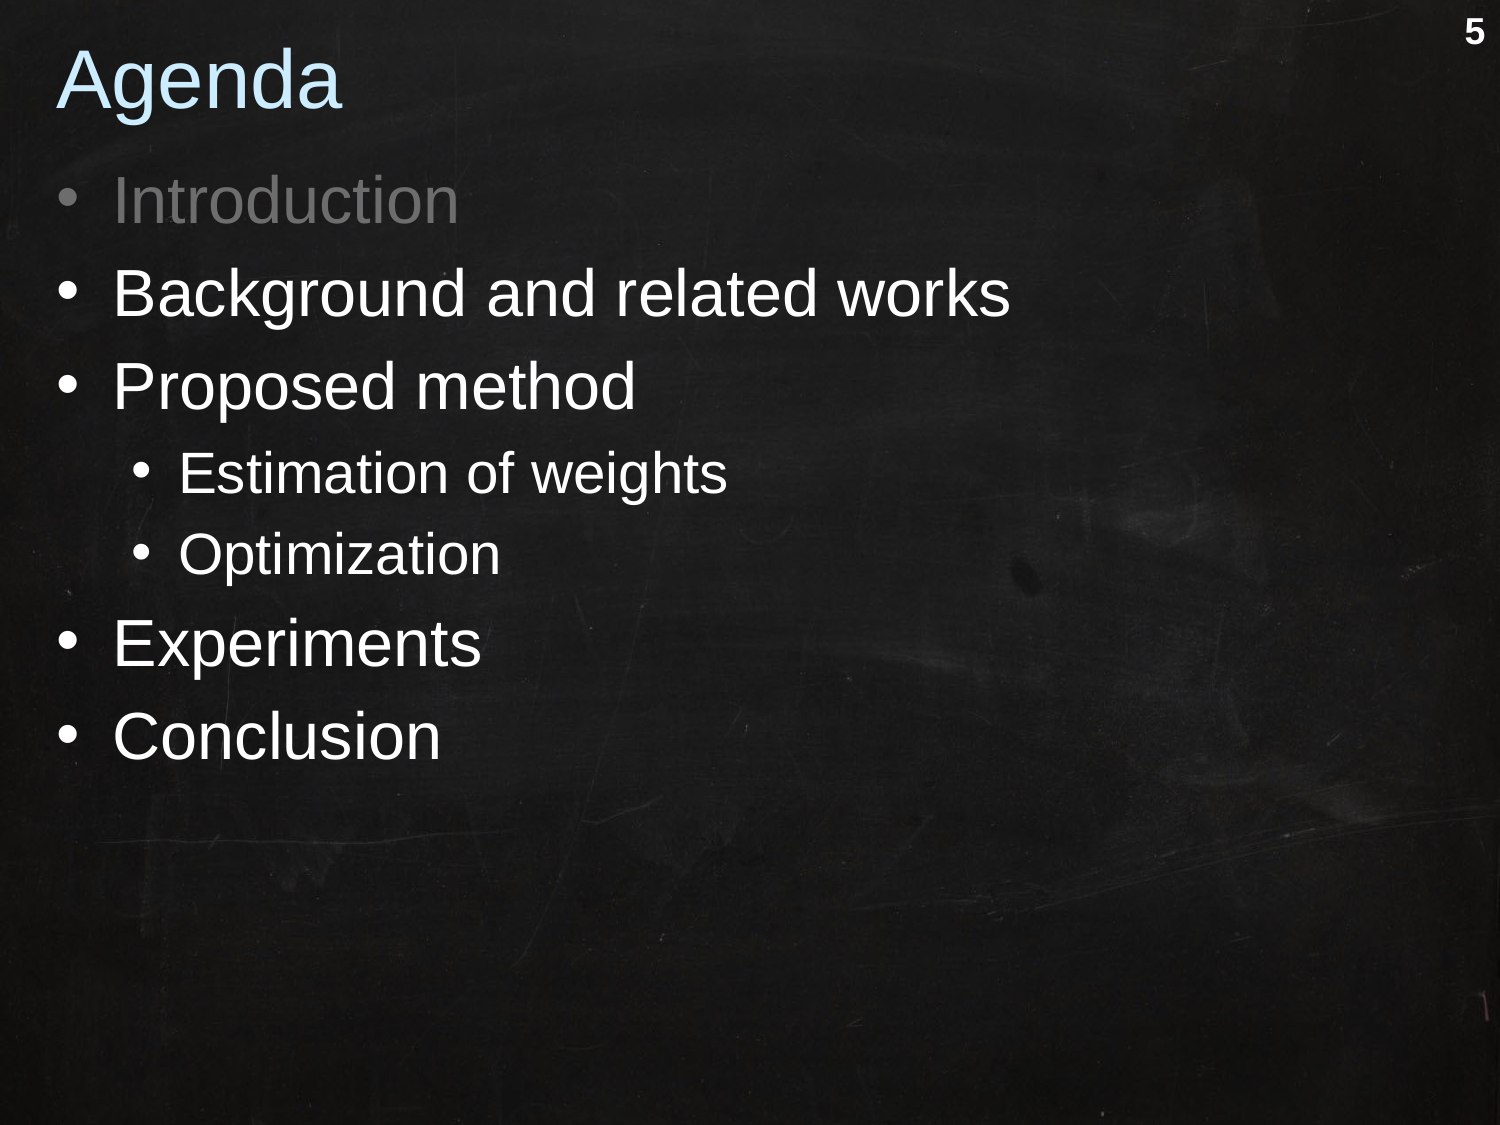

# Agenda
Introduction
Background and related works
Proposed method
Estimation of weights
Optimization
Experiments
Conclusion